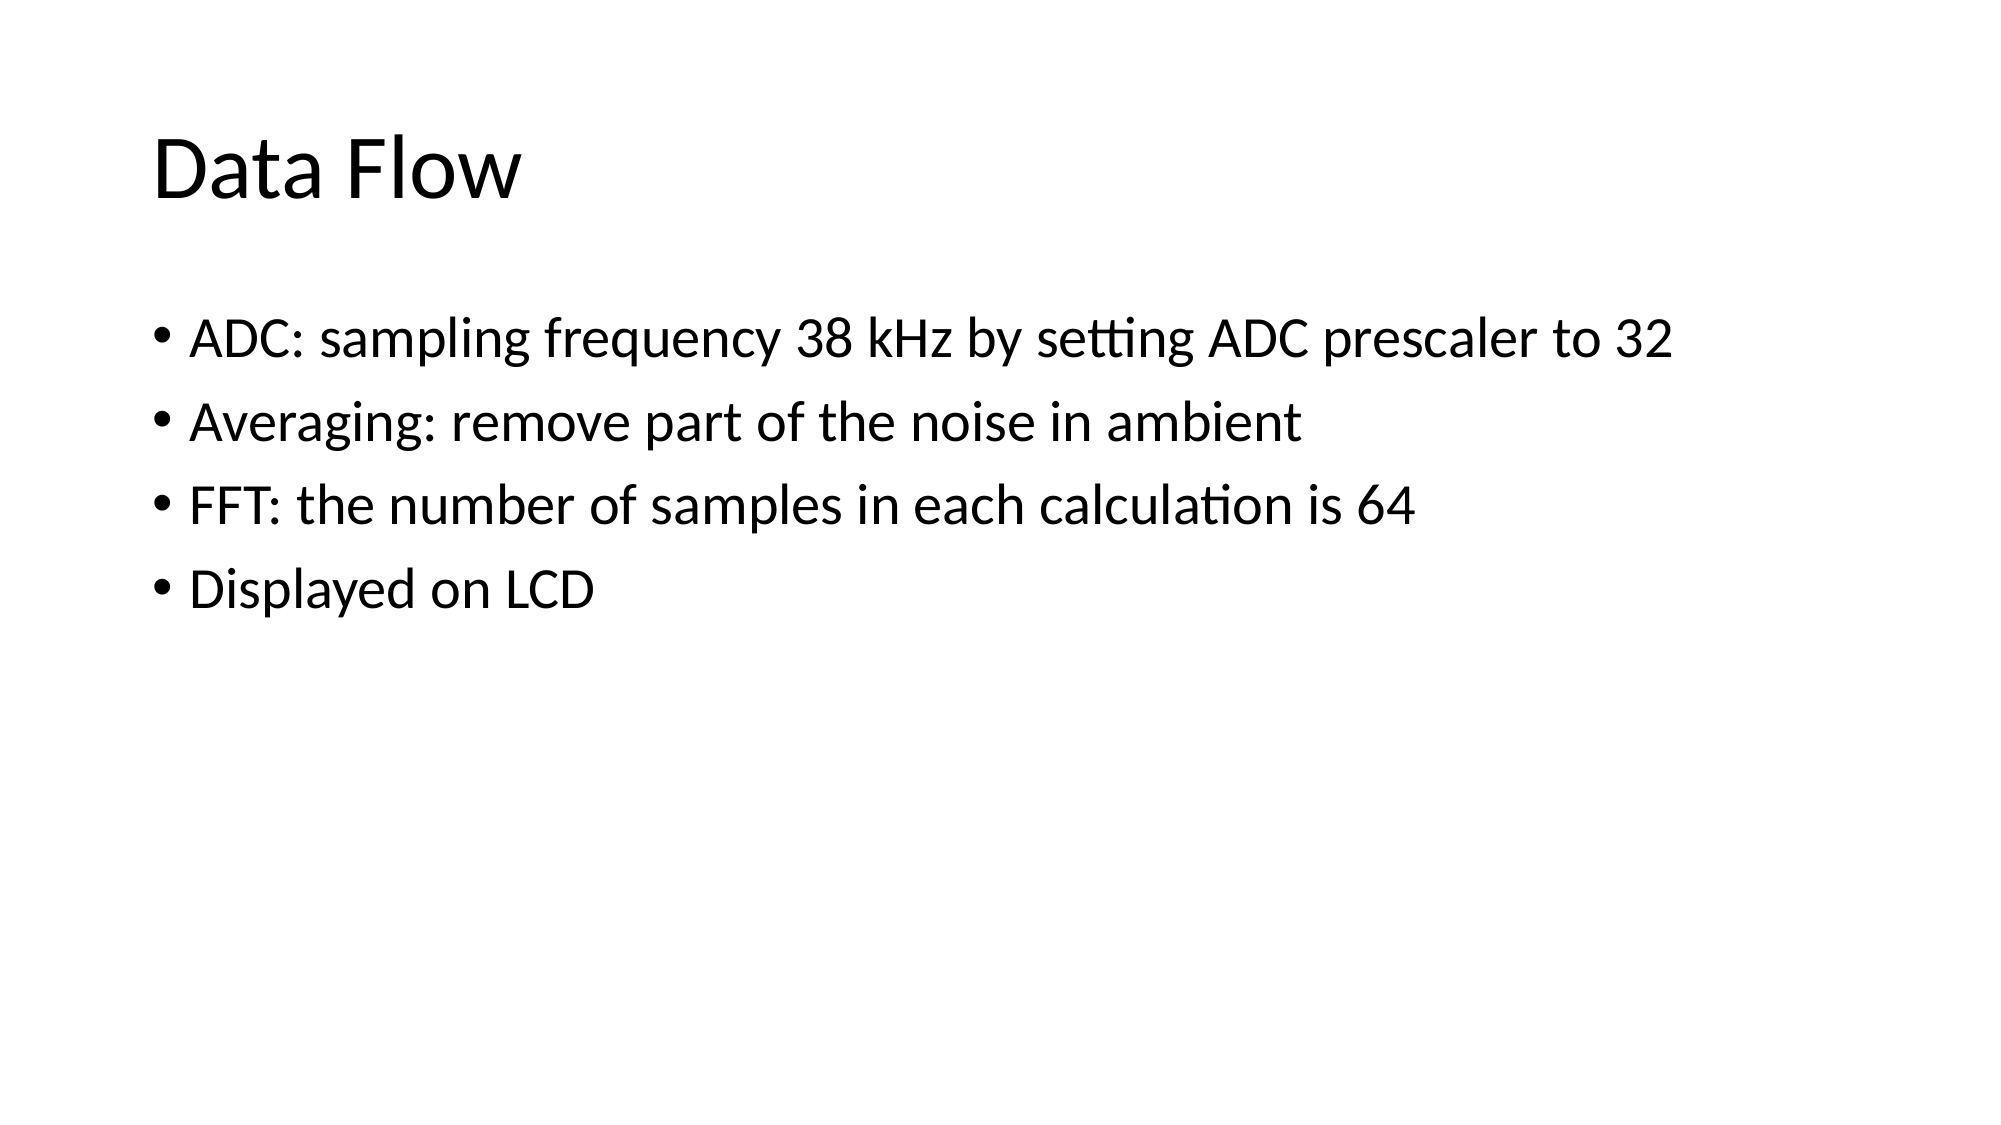

# Data Flow
ADC: sampling frequency 38 kHz by setting ADC prescaler to 32
Averaging: remove part of the noise in ambient
FFT: the number of samples in each calculation is 64
Displayed on LCD